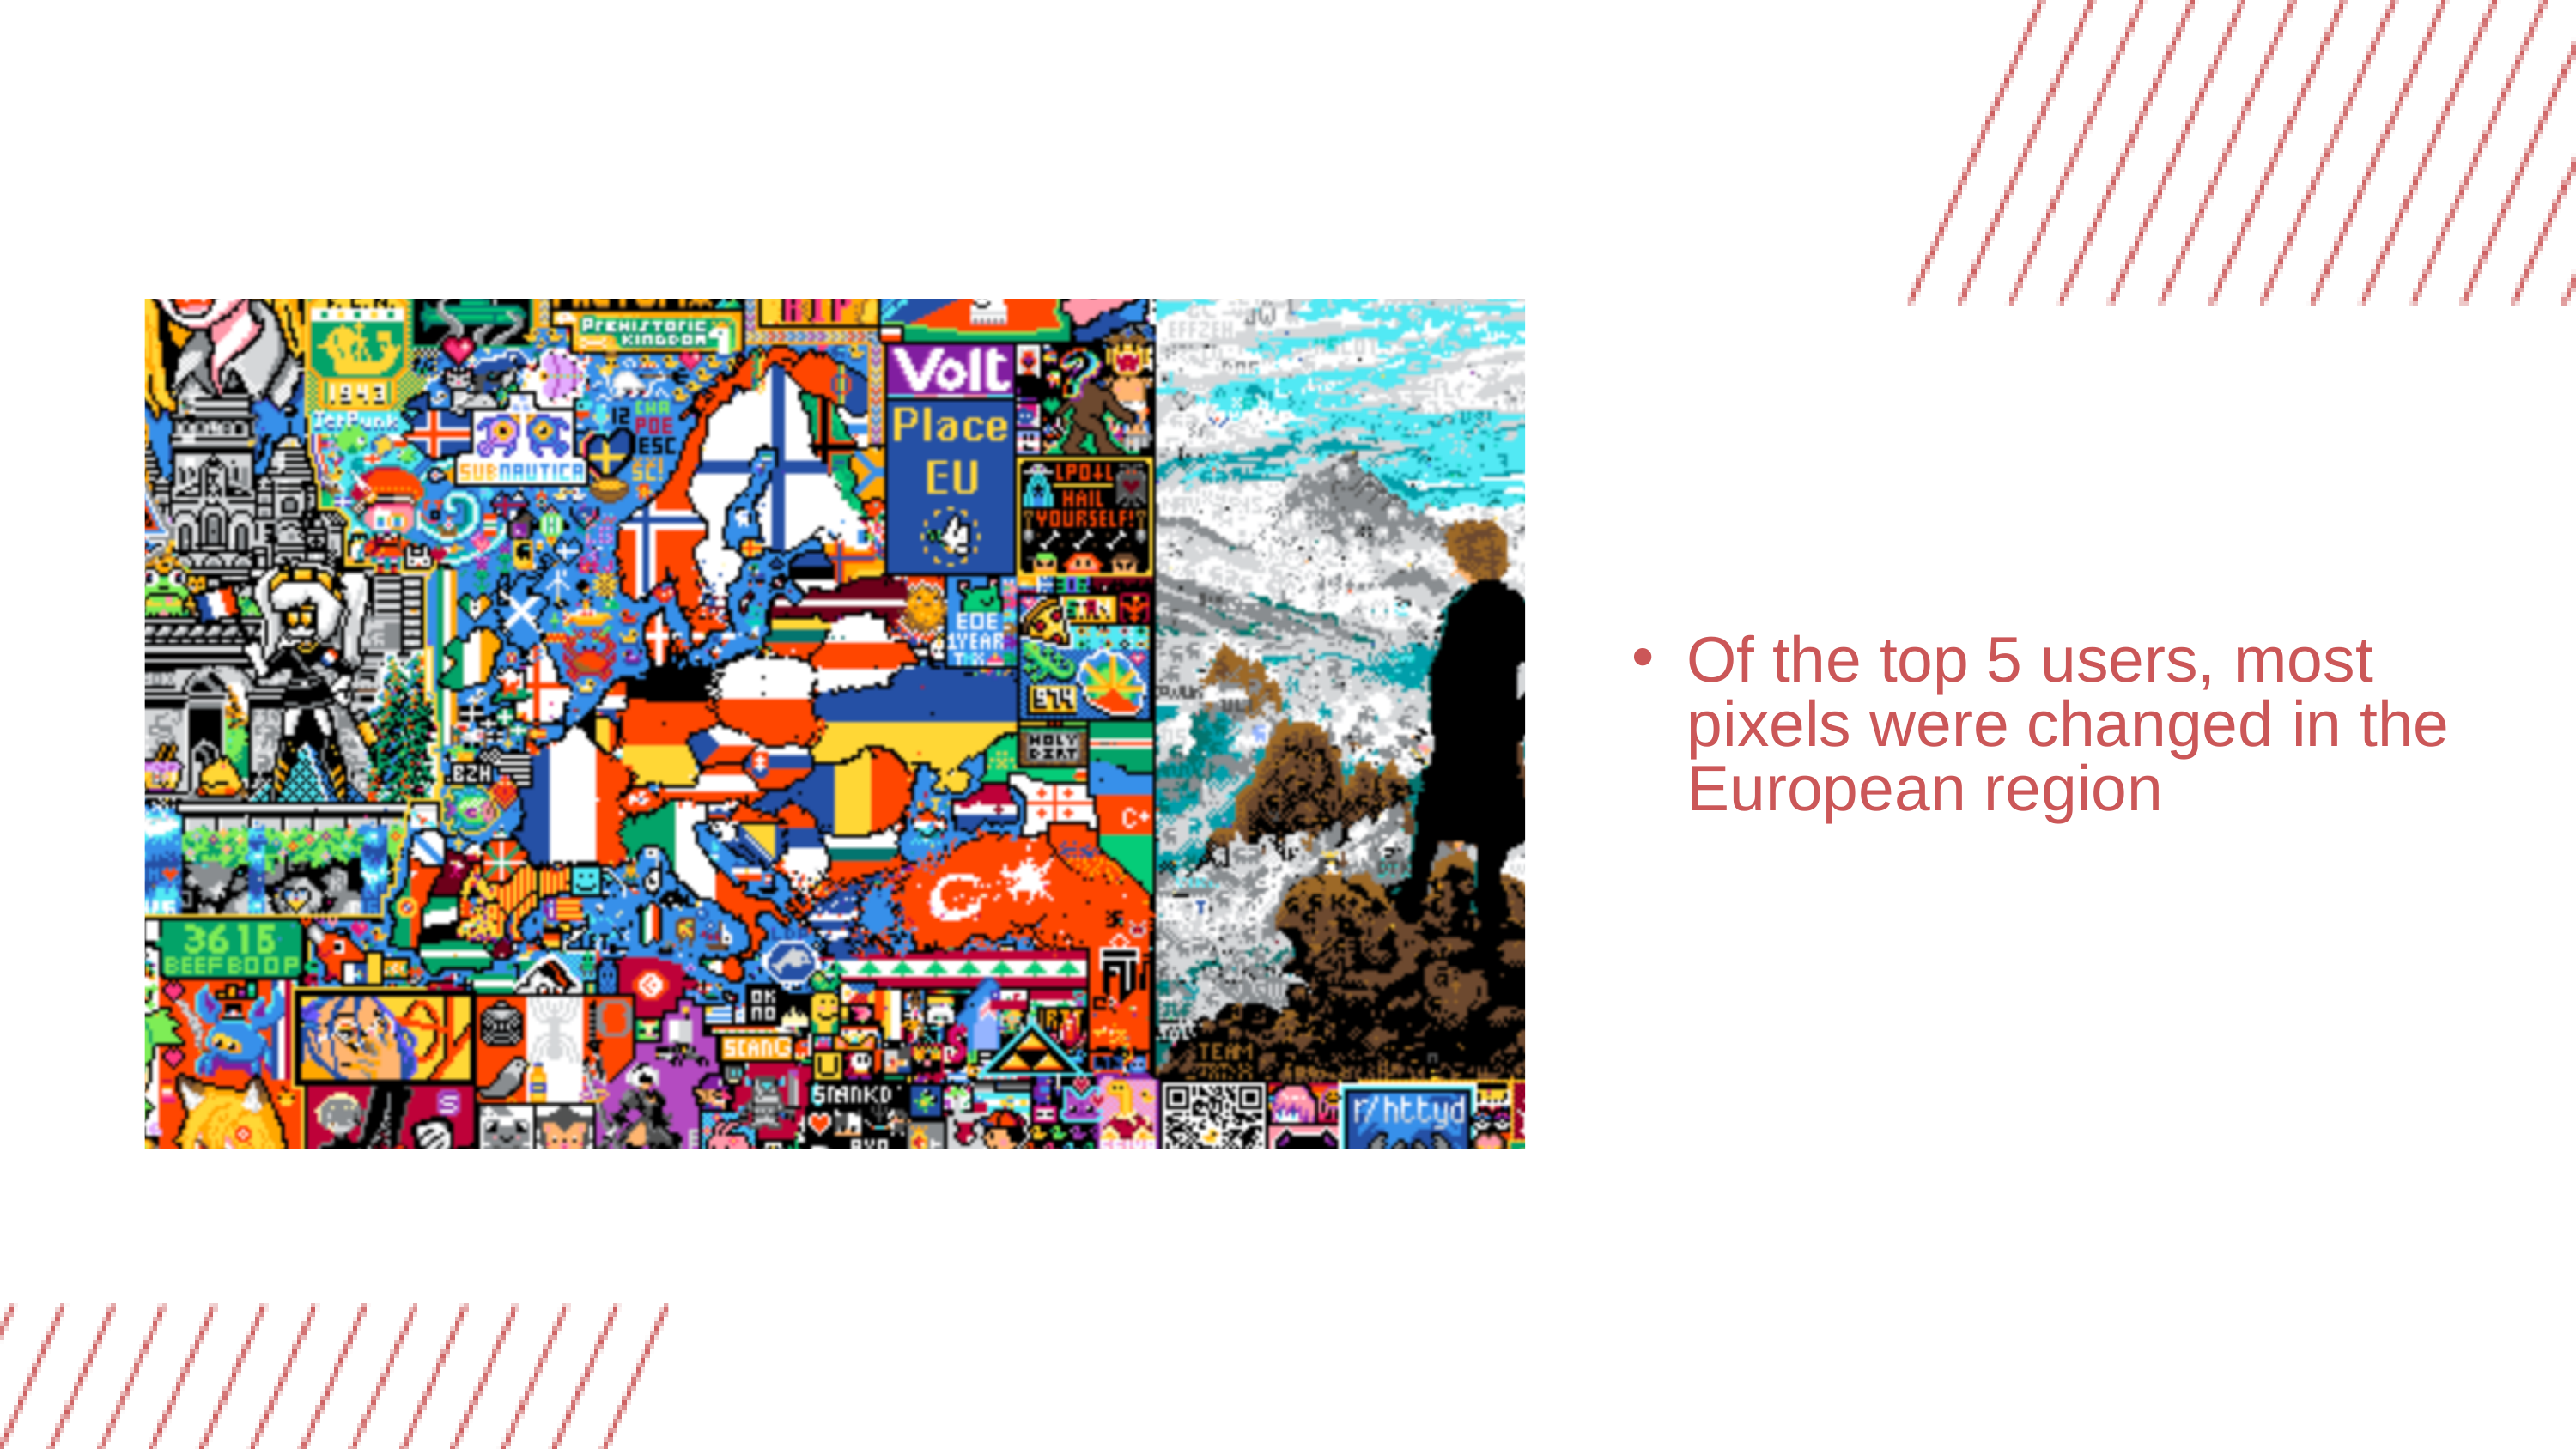

Of the top 5 users, most pixels were changed in the European region